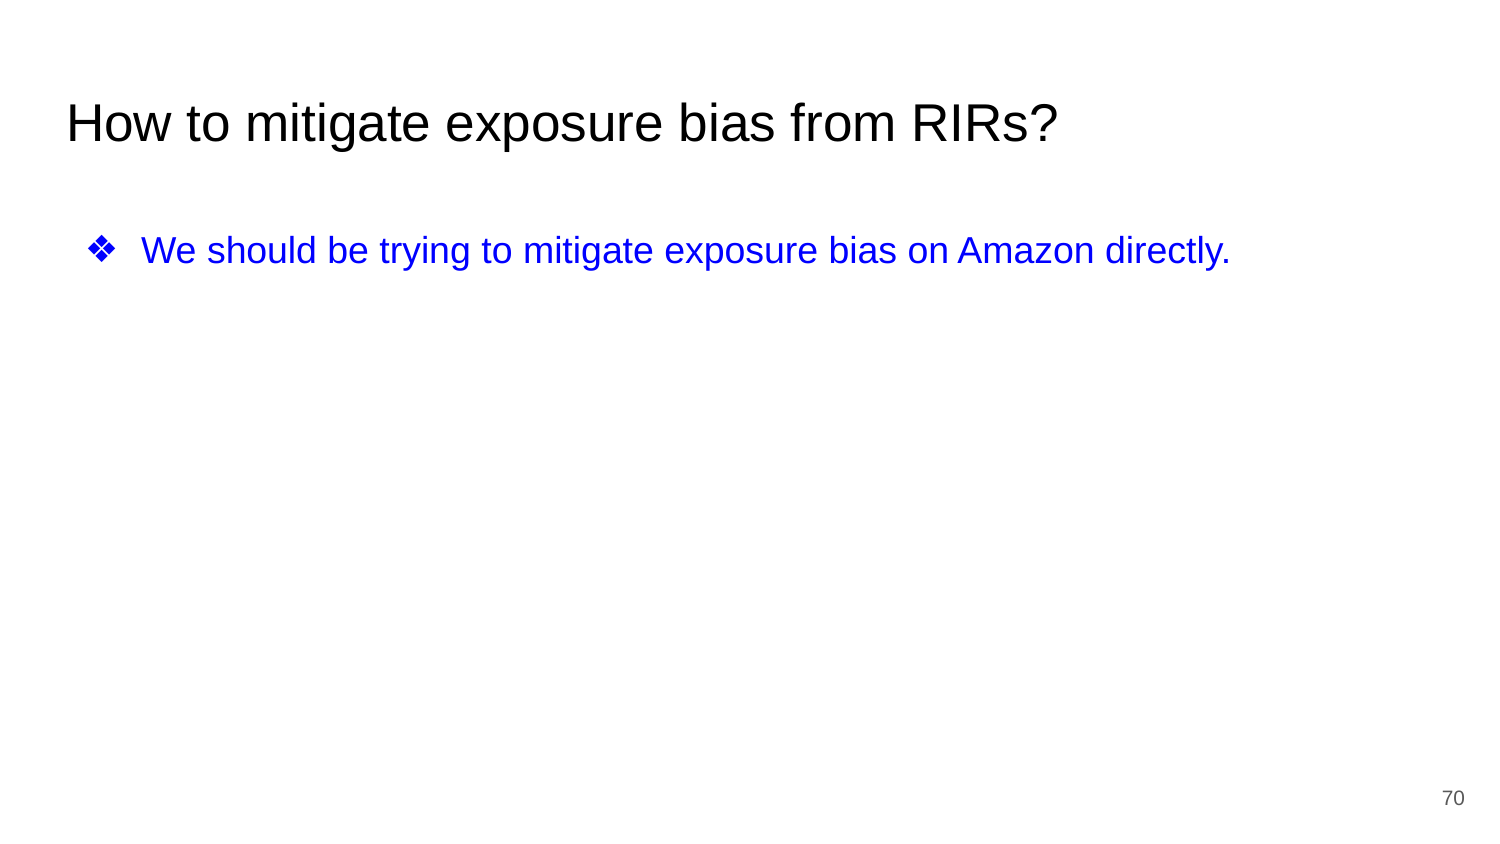

# How to mitigate exposure bias from RIRs?
We should be trying to mitigate exposure bias on Amazon directly.

70